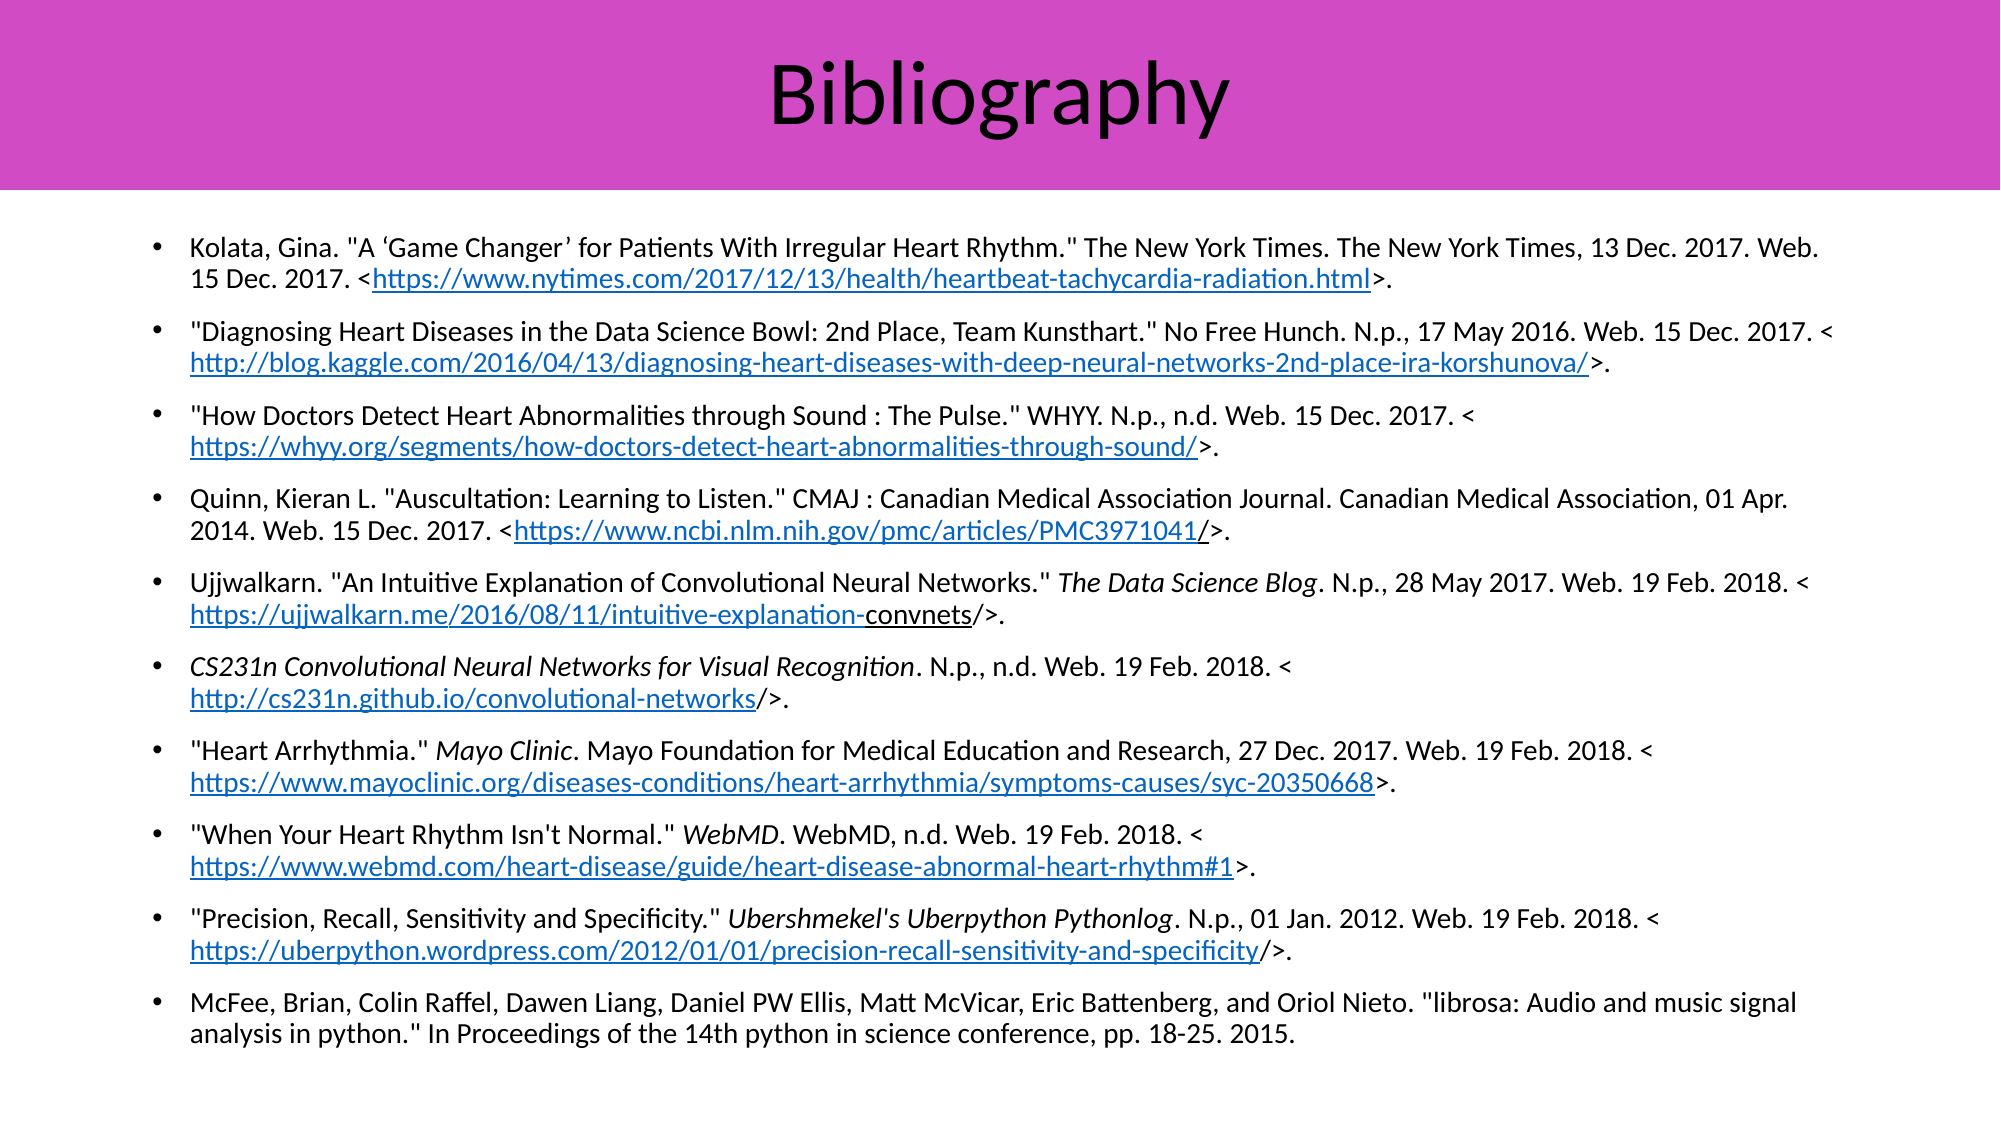

# Bibliography
Kolata, Gina. "A ‘Game Changer’ for Patients With Irregular Heart Rhythm." The New York Times. The New York Times, 13 Dec. 2017. Web. 15 Dec. 2017. <https://www.nytimes.com/2017/12/13/health/heartbeat-tachycardia-radiation.html>.
"Diagnosing Heart Diseases in the Data Science Bowl: 2nd Place, Team Kunsthart." No Free Hunch. N.p., 17 May 2016. Web. 15 Dec. 2017. <http://blog.kaggle.com/2016/04/13/diagnosing-heart-diseases-with-deep-neural-networks-2nd-place-ira-korshunova/>.
"How Doctors Detect Heart Abnormalities through Sound : The Pulse." WHYY. N.p., n.d. Web. 15 Dec. 2017. <https://whyy.org/segments/how-doctors-detect-heart-abnormalities-through-sound/>.
Quinn, Kieran L. "Auscultation: Learning to Listen." CMAJ : Canadian Medical Association Journal. Canadian Medical Association, 01 Apr. 2014. Web. 15 Dec. 2017. <https://www.ncbi.nlm.nih.gov/pmc/articles/PMC3971041/>.
Ujjwalkarn. "An Intuitive Explanation of Convolutional Neural Networks." The Data Science Blog. N.p., 28 May 2017. Web. 19 Feb. 2018. <https://ujjwalkarn.me/2016/08/11/intuitive-explanation-convnets/>.
CS231n Convolutional Neural Networks for Visual Recognition. N.p., n.d. Web. 19 Feb. 2018. <http://cs231n.github.io/convolutional-networks/>.
"Heart Arrhythmia." Mayo Clinic. Mayo Foundation for Medical Education and Research, 27 Dec. 2017. Web. 19 Feb. 2018. <https://www.mayoclinic.org/diseases-conditions/heart-arrhythmia/symptoms-causes/syc-20350668>.
"When Your Heart Rhythm Isn't Normal." WebMD. WebMD, n.d. Web. 19 Feb. 2018. <https://www.webmd.com/heart-disease/guide/heart-disease-abnormal-heart-rhythm#1>.
"Precision, Recall, Sensitivity and Specificity." Ubershmekel's Uberpython Pythonlog. N.p., 01 Jan. 2012. Web. 19 Feb. 2018. <https://uberpython.wordpress.com/2012/01/01/precision-recall-sensitivity-and-specificity/>.
McFee, Brian, Colin Raffel, Dawen Liang, Daniel PW Ellis, Matt McVicar, Eric Battenberg, and Oriol Nieto. "librosa: Audio and music signal analysis in python." In Proceedings of the 14th python in science conference, pp. 18-25. 2015.